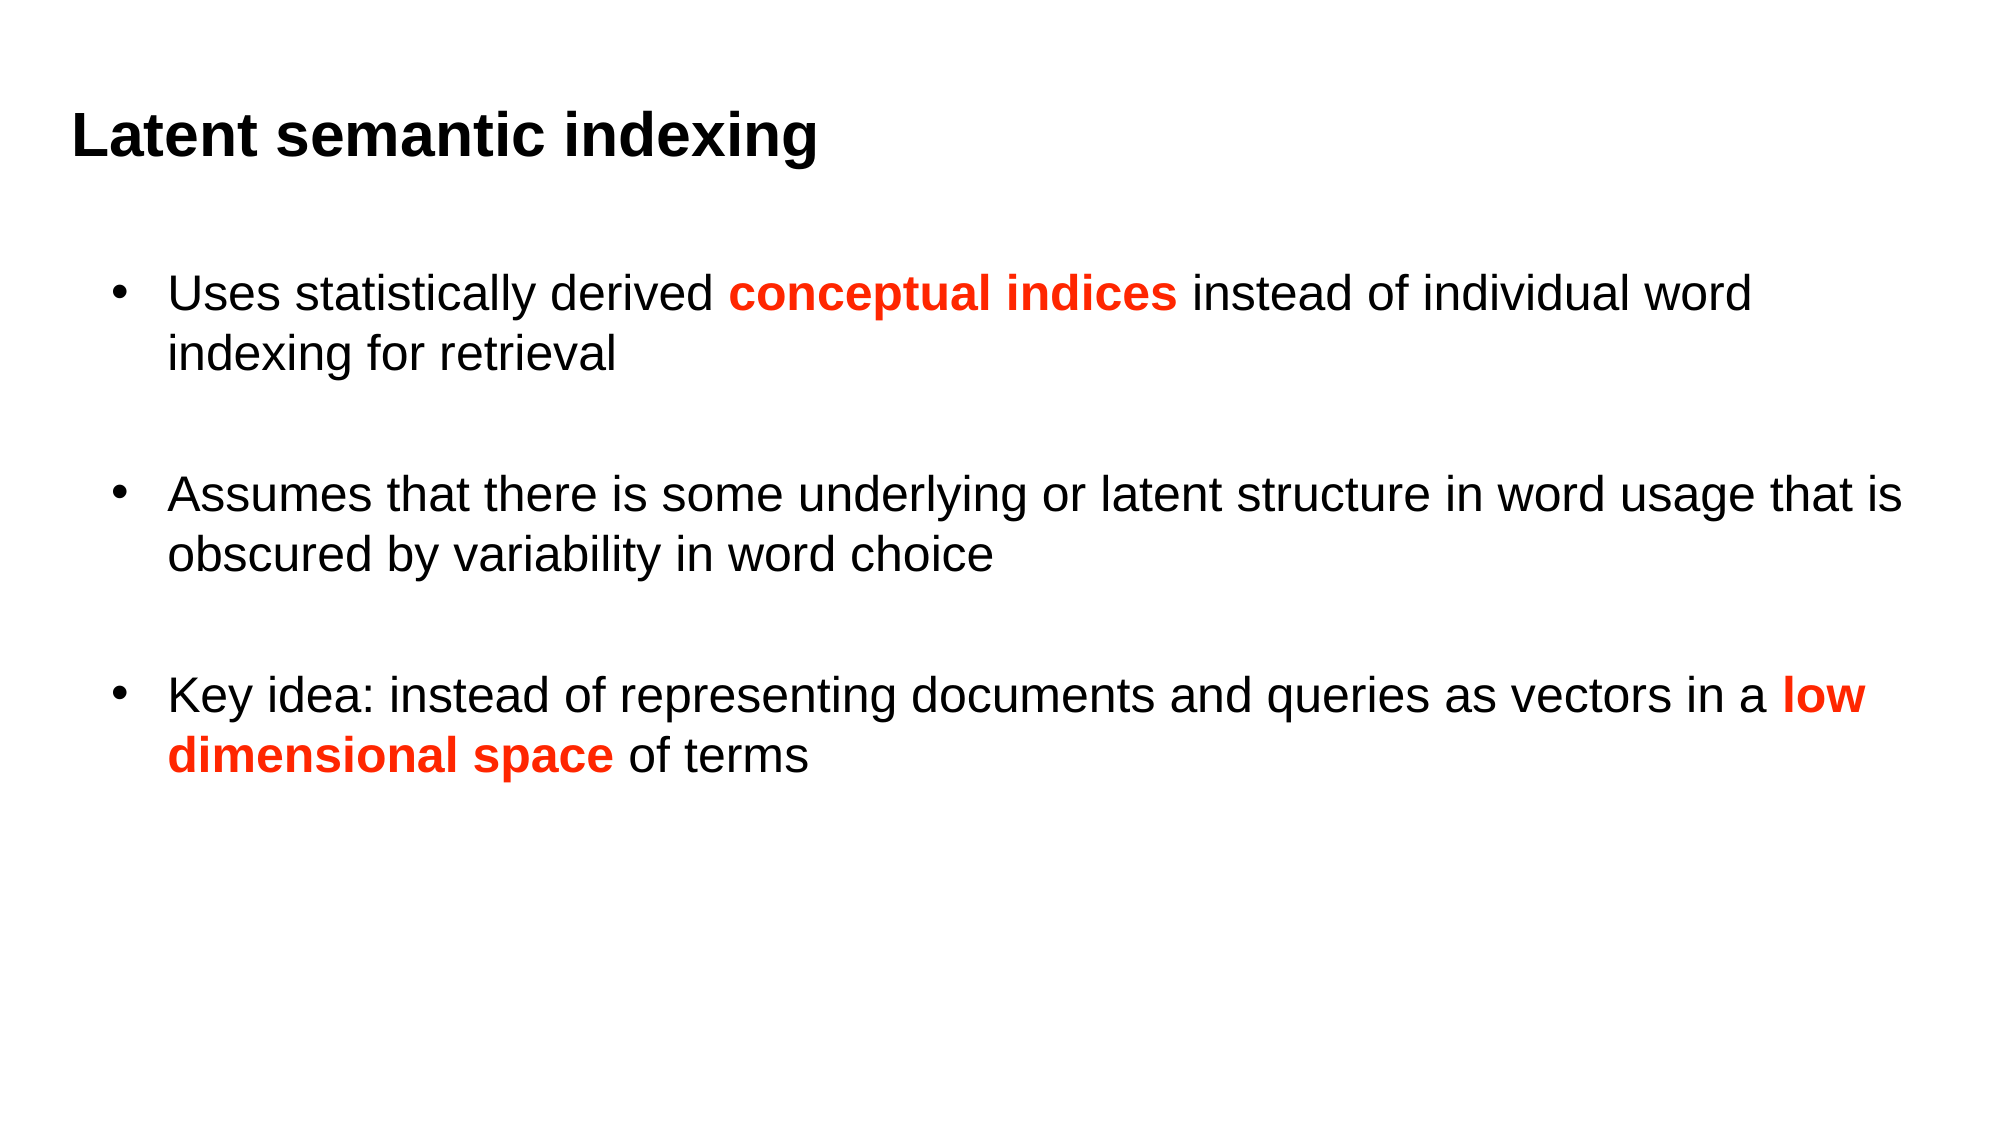

Latent semantic indexing
Uses statistically derived conceptual indices instead of individual word indexing for retrieval

Assumes that there is some underlying or latent structure in word usage that is obscured by variability in word choice

Key idea: instead of representing documents and queries as vectors in a low dimensional space of terms
9